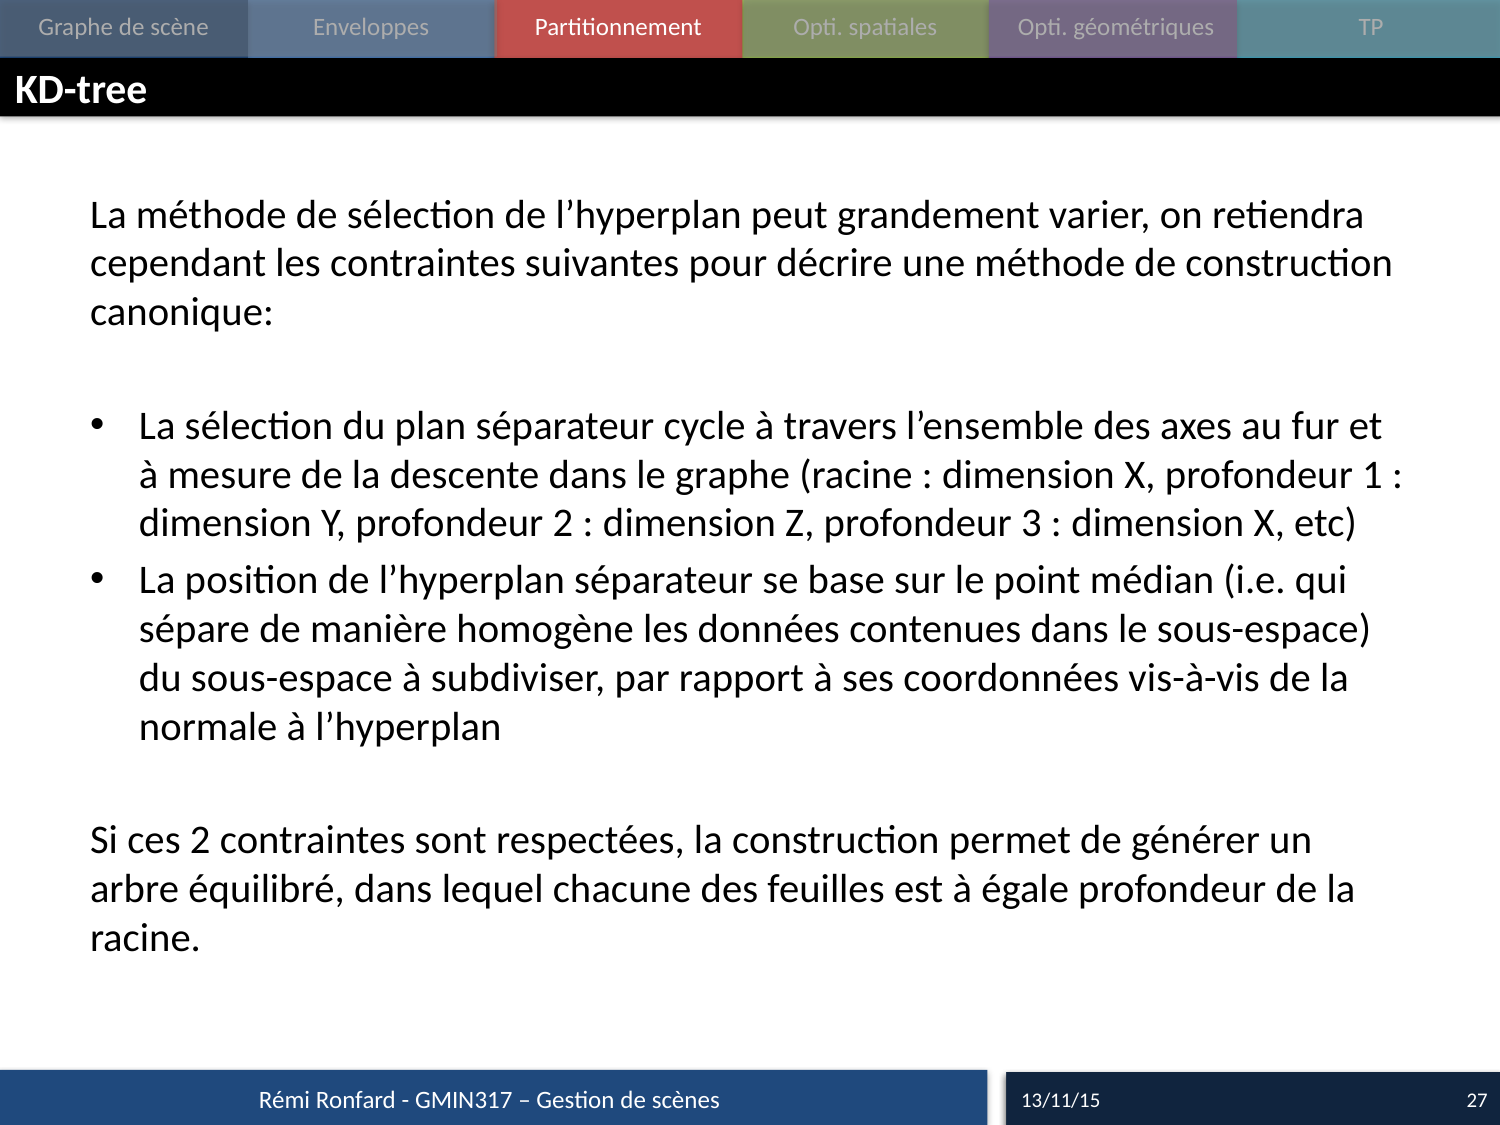

# KD-tree
La méthode de sélection de l’hyperplan peut grandement varier, on retiendra cependant les contraintes suivantes pour décrire une méthode de construction canonique:

La sélection du plan séparateur cycle à travers l’ensemble des axes au fur et à mesure de la descente dans le graphe (racine : dimension X, profondeur 1 : dimension Y, profondeur 2 : dimension Z, profondeur 3 : dimension X, etc)
La position de l’hyperplan séparateur se base sur le point médian (i.e. qui sépare de manière homogène les données contenues dans le sous-espace) du sous-espace à subdiviser, par rapport à ses coordonnées vis-à-vis de la normale à l’hyperplan

Si ces 2 contraintes sont respectées, la construction permet de générer un arbre équilibré, dans lequel chacune des feuilles est à égale profondeur de la racine.

Rémi Ronfard - GMIN317 – Gestion de scènes
13/11/15
27